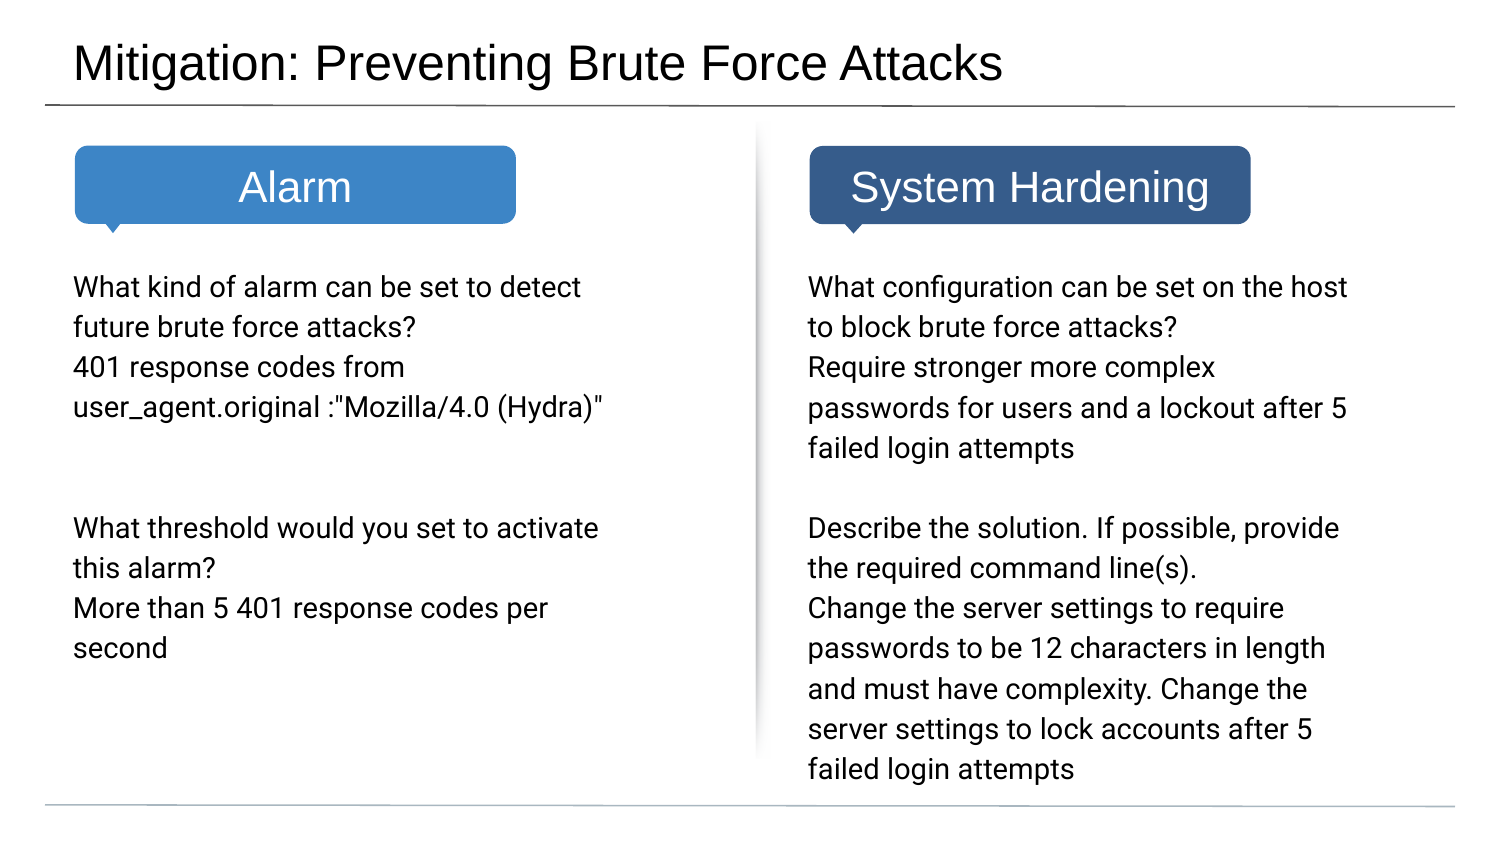

# Mitigation: Preventing Brute Force Attacks
What kind of alarm can be set to detect future brute force attacks?
401 response codes from user_agent.original :"Mozilla/4.0 (Hydra)"

What threshold would you set to activate this alarm?
More than 5 401 response codes per second
What configuration can be set on the host to block brute force attacks?
Require stronger more complex passwords for users and a lockout after 5 failed login attempts

Describe the solution. If possible, provide the required command line(s).
Change the server settings to require passwords to be 12 characters in length and must have complexity. Change the server settings to lock accounts after 5 failed login attempts